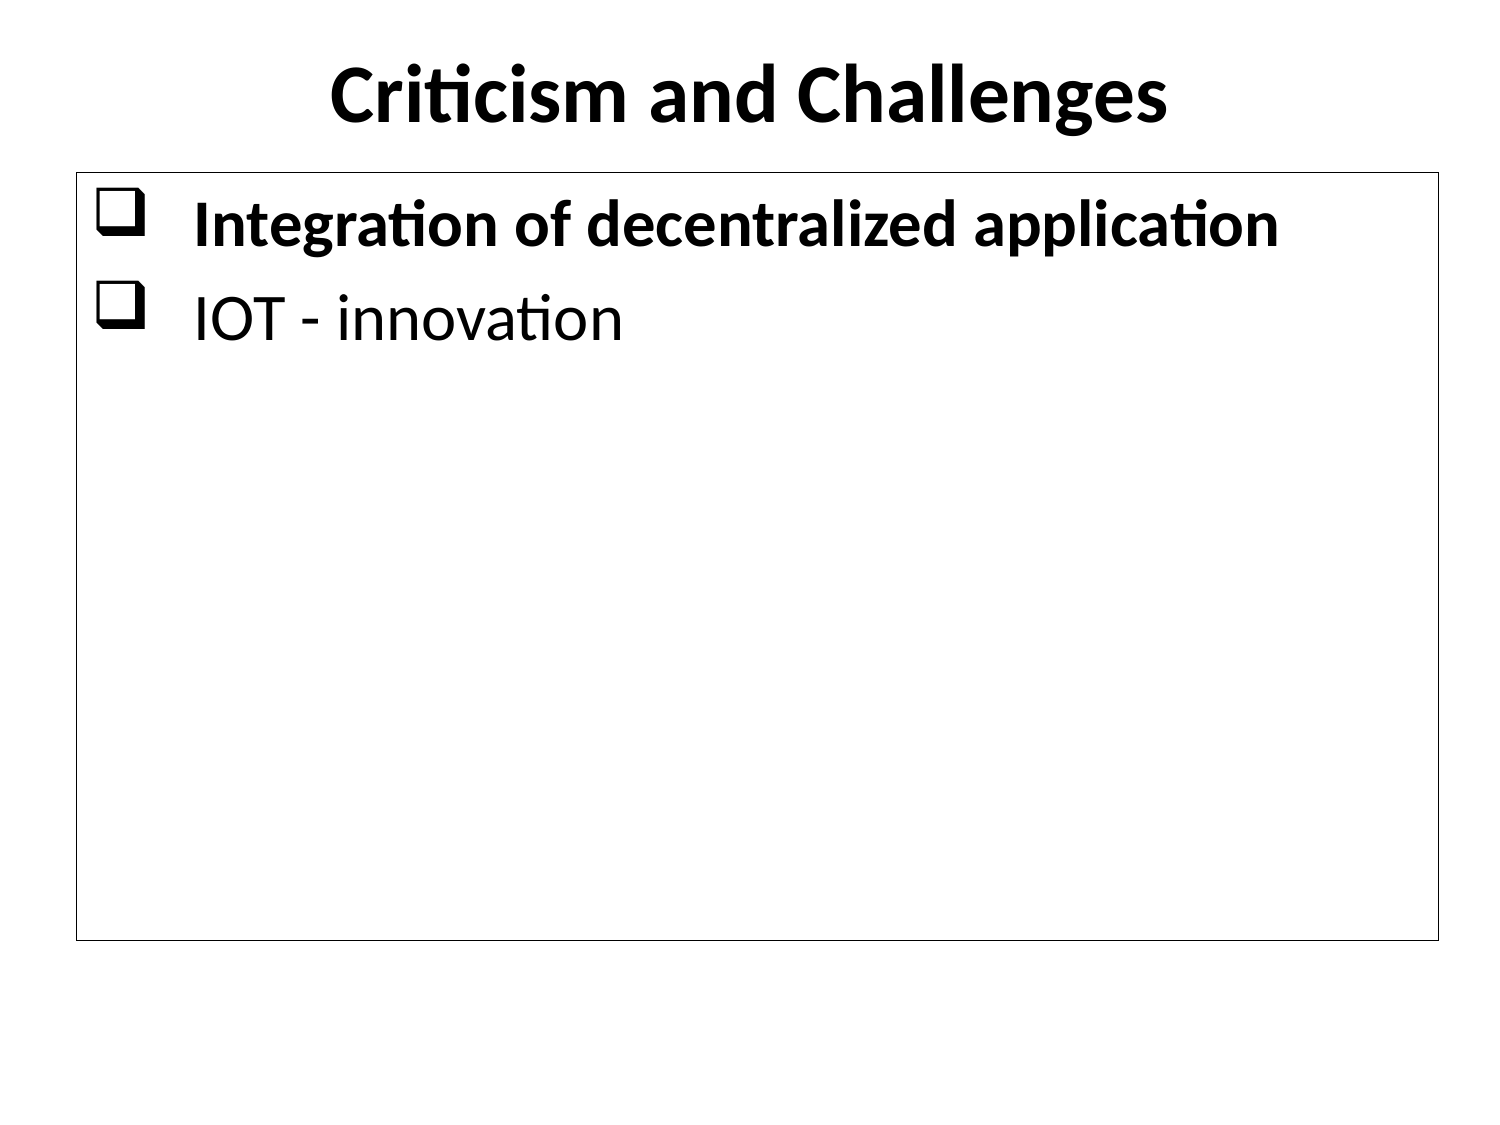

Criticism and Challenges
Integration of decentralized application
IOT - innovation